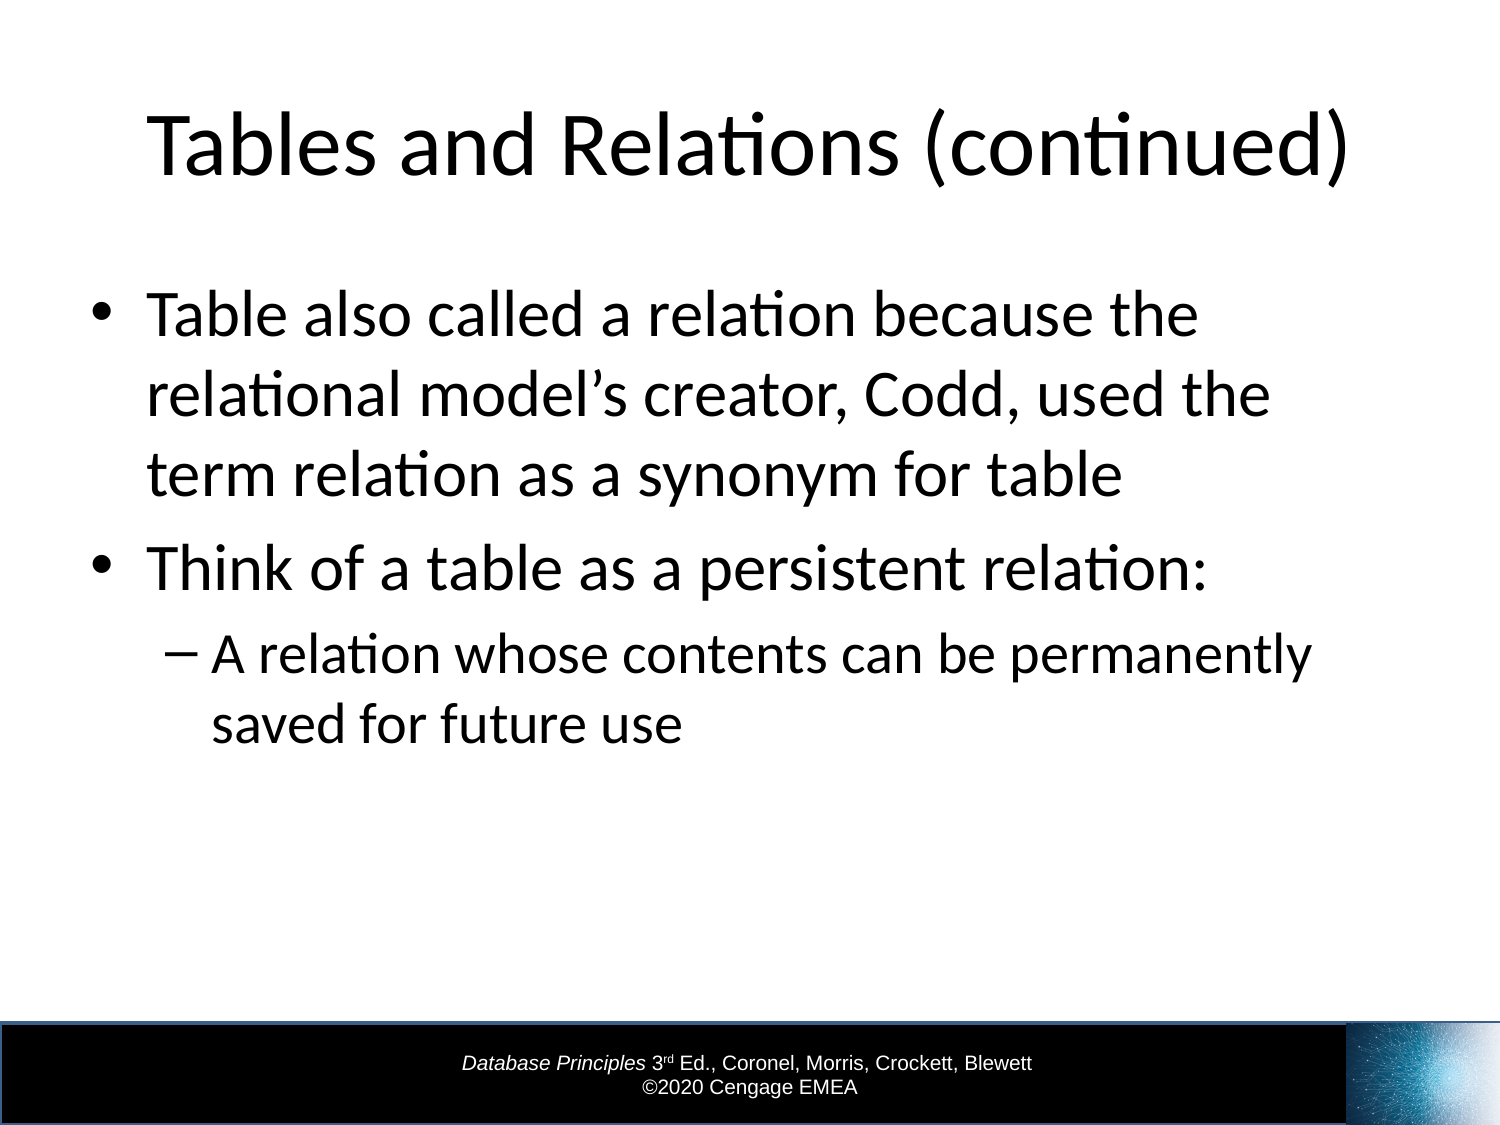

# Tables and Relations (continued)
Table also called a relation because the relational model’s creator, Codd, used the term relation as a synonym for table
Think of a table as a persistent relation:
A relation whose contents can be permanently saved for future use